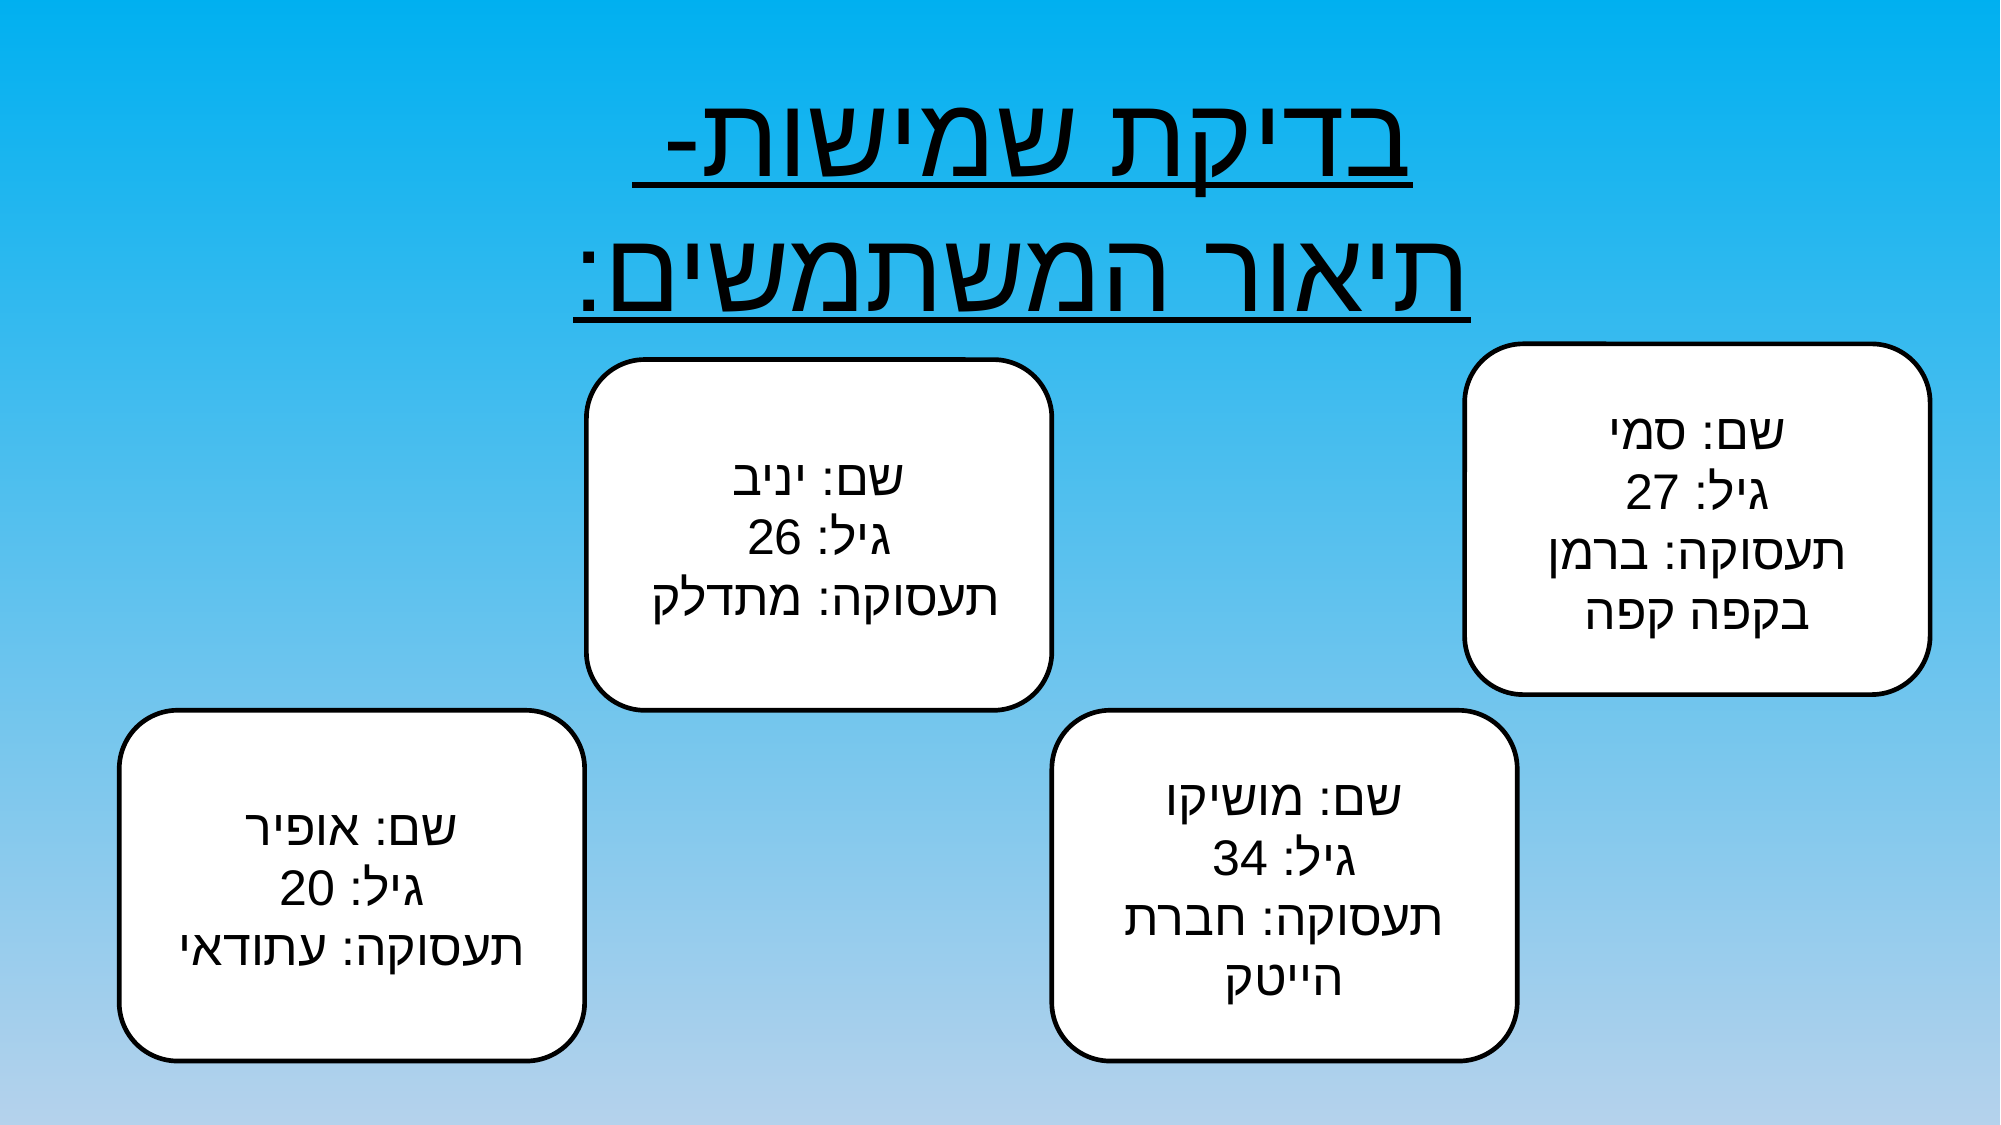

בדיקת שמישות-
תיאור המשתמשים:
שם: סמי
גיל: 27
תעסוקה: ברמן בקפה קפה
שם: יניב
גיל: 26
תעסוקה: מתדלק
שם: מושיקו
גיל: 34
תעסוקה: חברת הייטק
שם: אופיר
גיל: 20
תעסוקה: עתודאי